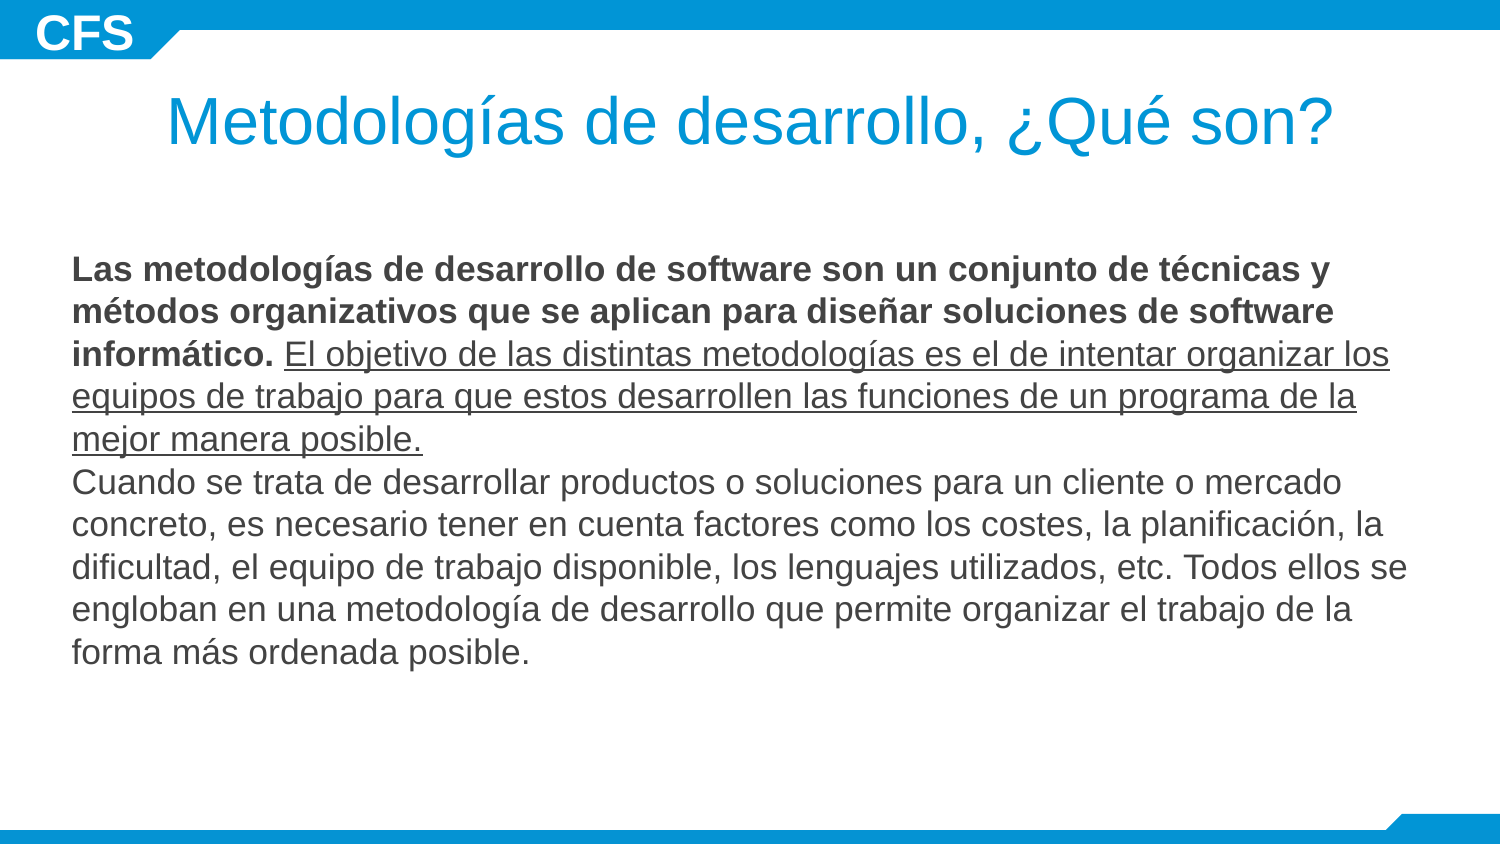

Metodologías de desarrollo, ¿Qué son?
Las metodologías de desarrollo de software son un conjunto de técnicas y métodos organizativos que se aplican para diseñar soluciones de software informático. El objetivo de las distintas metodologías es el de intentar organizar los equipos de trabajo para que estos desarrollen las funciones de un programa de la mejor manera posible.
Cuando se trata de desarrollar productos o soluciones para un cliente o mercado concreto, es necesario tener en cuenta factores como los costes, la planificación, la dificultad, el equipo de trabajo disponible, los lenguajes utilizados, etc. Todos ellos se engloban en una metodología de desarrollo que permite organizar el trabajo de la forma más ordenada posible.